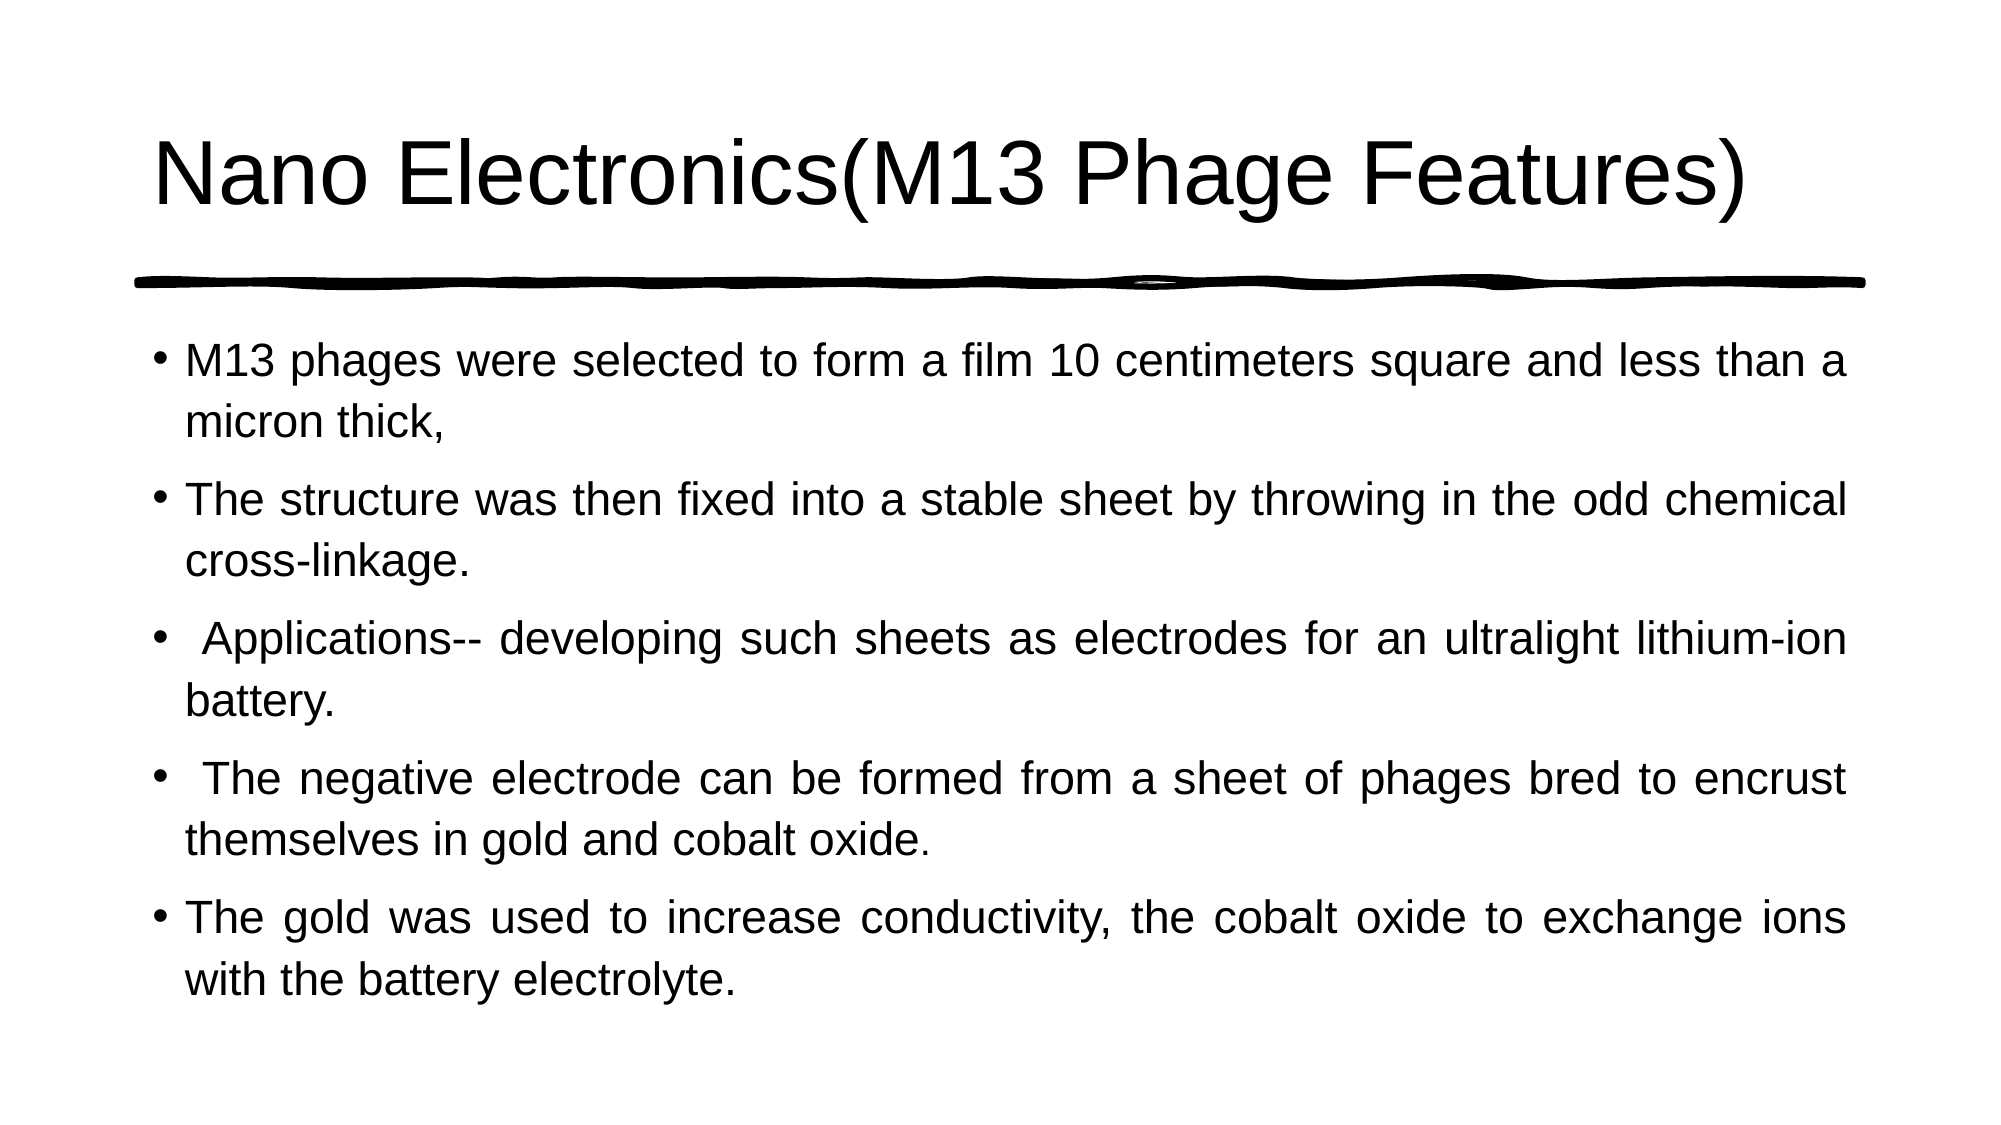

# Nano Electronics(M13 Phage Features)
M13 phages were selected to form a film 10 centimeters square and less than a micron thick,
The structure was then fixed into a stable sheet by throwing in the odd chemical cross-linkage.
 Applications-- developing such sheets as electrodes for an ultralight lithium-ion battery.
 The negative electrode can be formed from a sheet of phages bred to encrust themselves in gold and cobalt oxide.
The gold was used to increase conductivity, the cobalt oxide to exchange ions with the battery electrolyte.